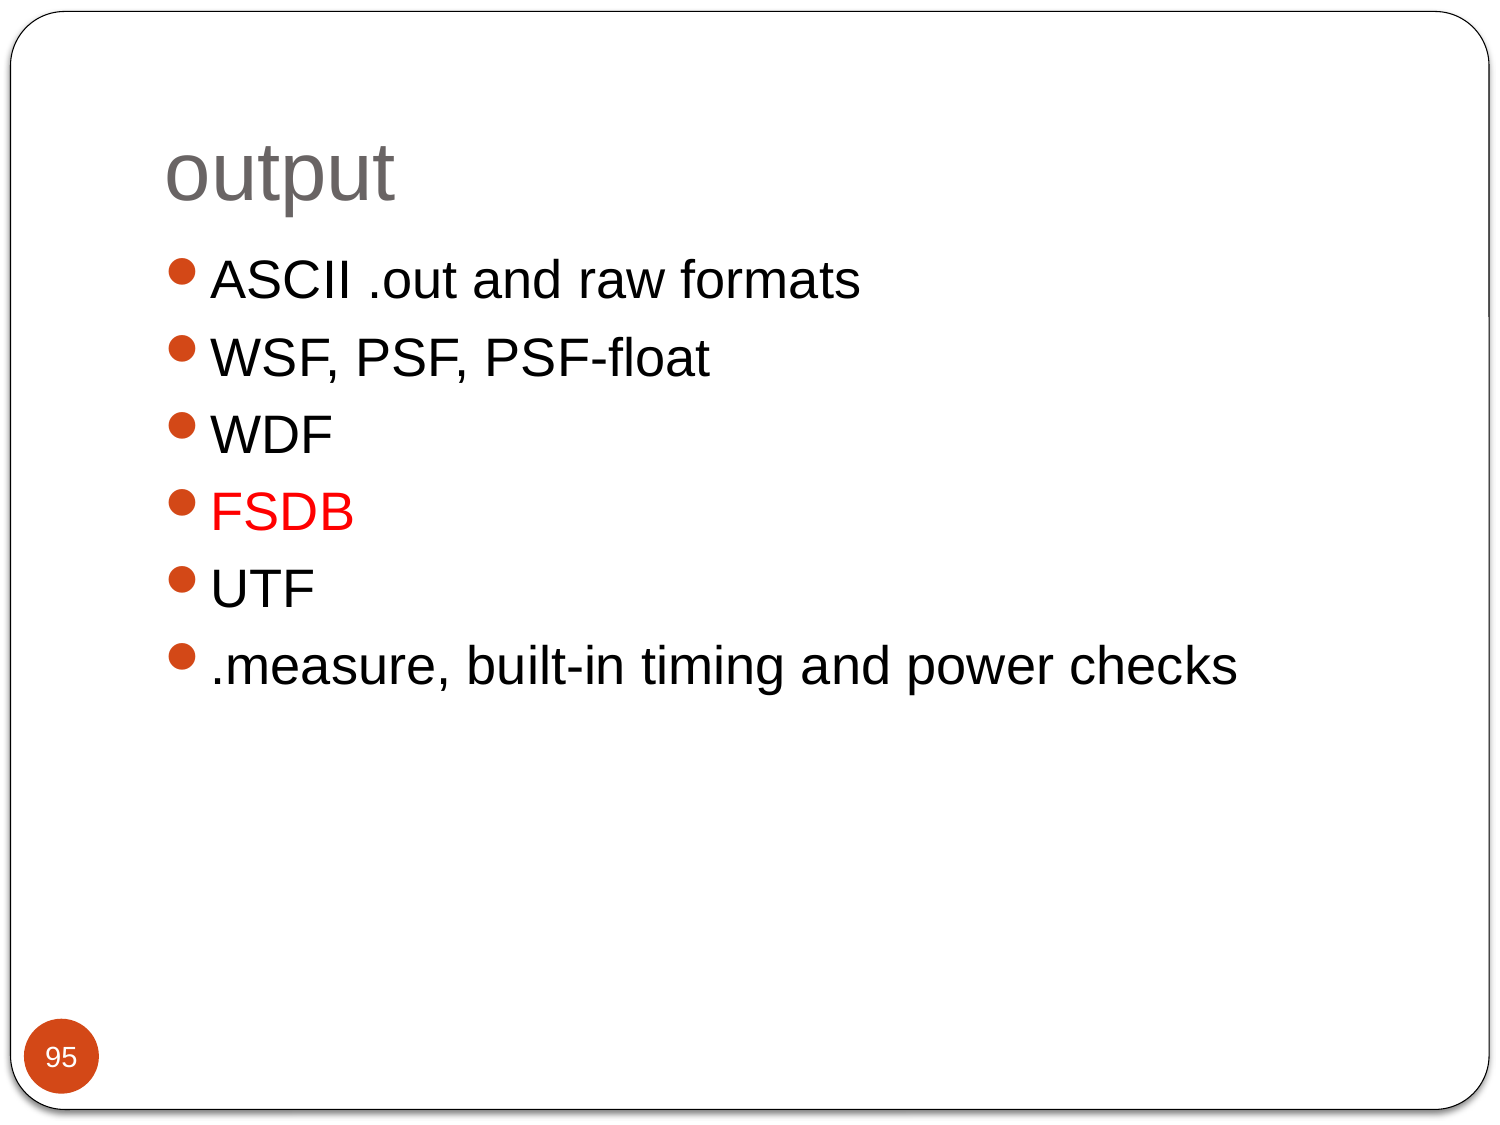

# output
ASCII .out and raw formats
WSF, PSF, PSF-float
WDF
FSDB
UTF
.measure, built-in timing and power checks

95